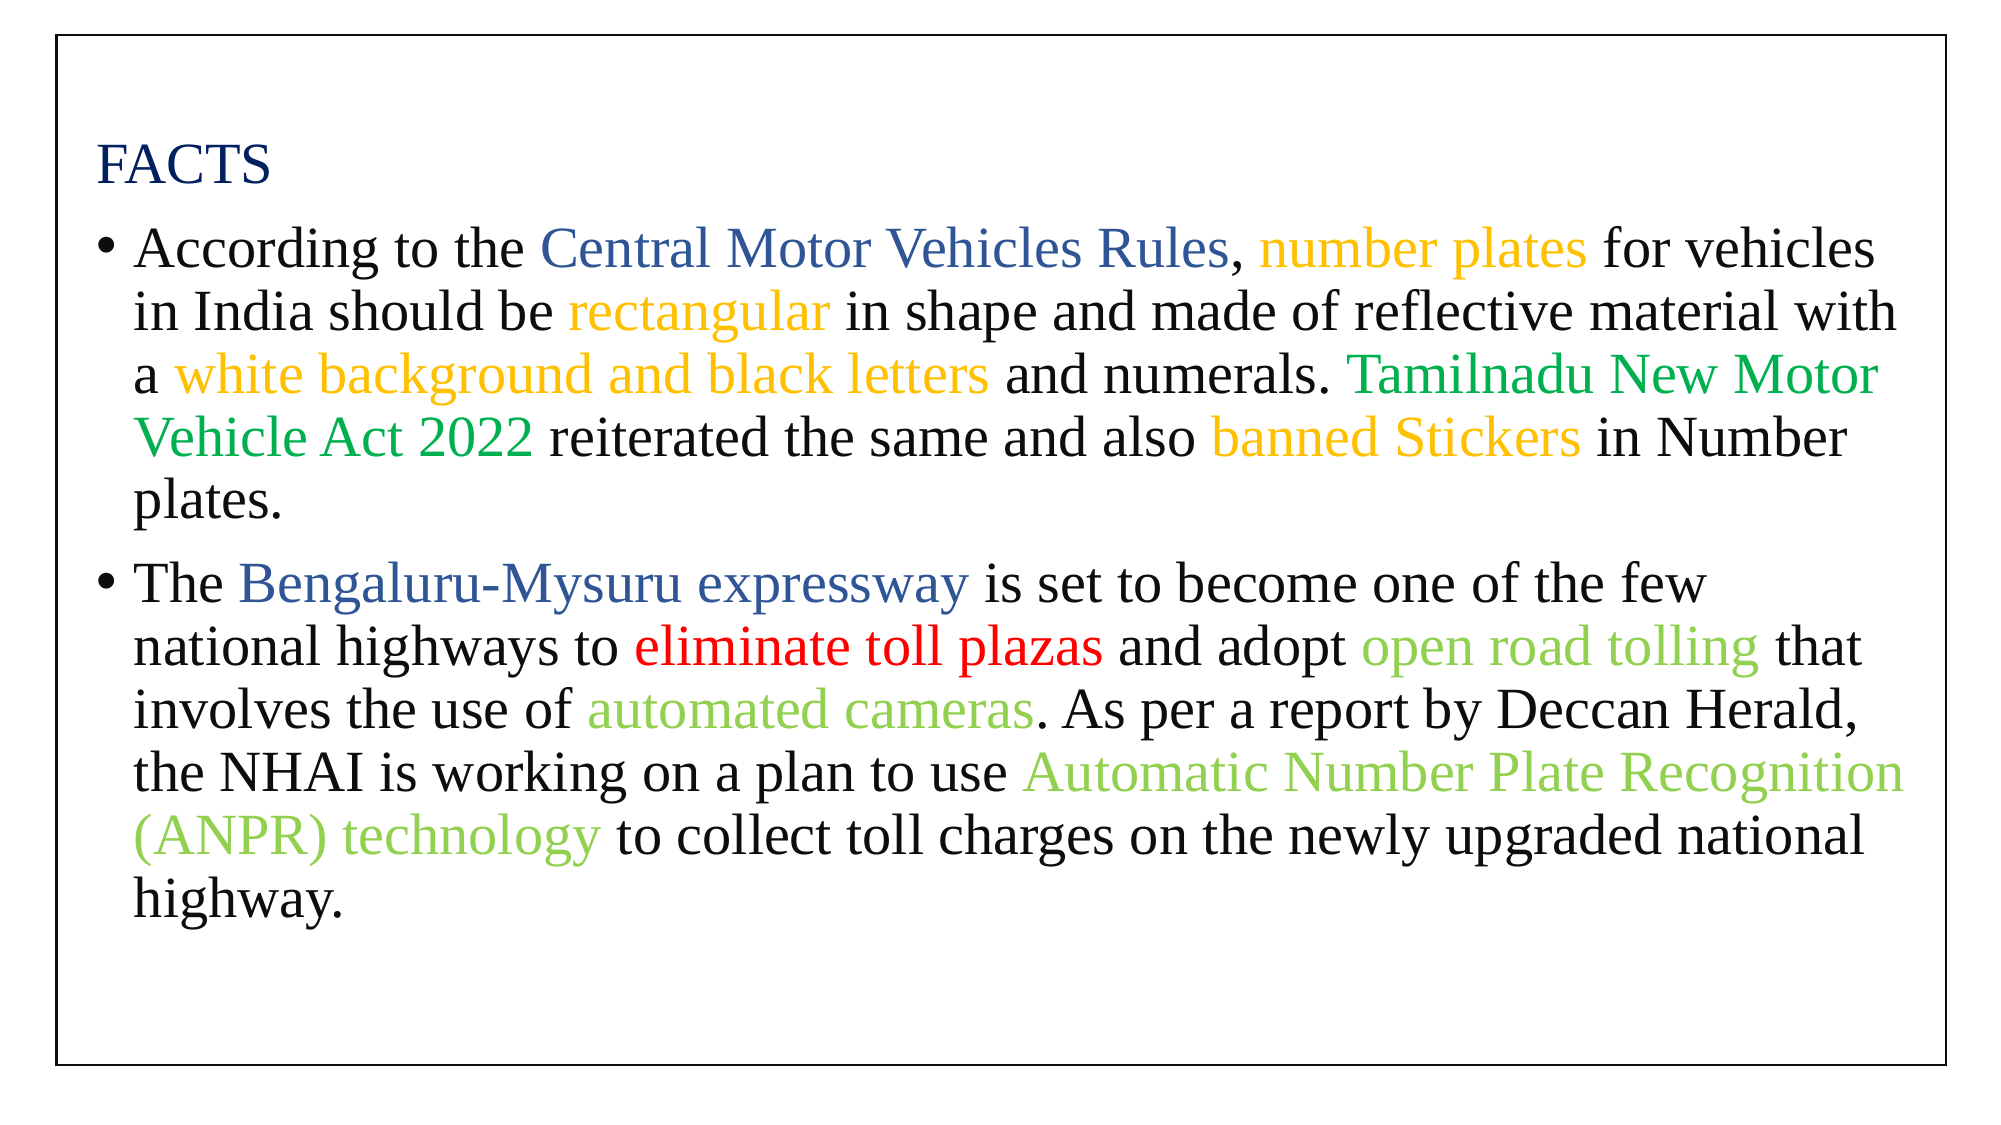

FACTS
According to the Central Motor Vehicles Rules, number plates for vehicles in India should be rectangular in shape and made of reflective material with a white background and black letters and numerals. Tamilnadu New Motor Vehicle Act 2022 reiterated the same and also banned Stickers in Number plates.
The Bengaluru-Mysuru expressway is set to become one of the few national highways to eliminate toll plazas and adopt open road tolling that involves the use of automated cameras. As per a report by Deccan Herald, the NHAI is working on a plan to use Automatic Number Plate Recognition (ANPR) technology to collect toll charges on the newly upgraded national highway.

#